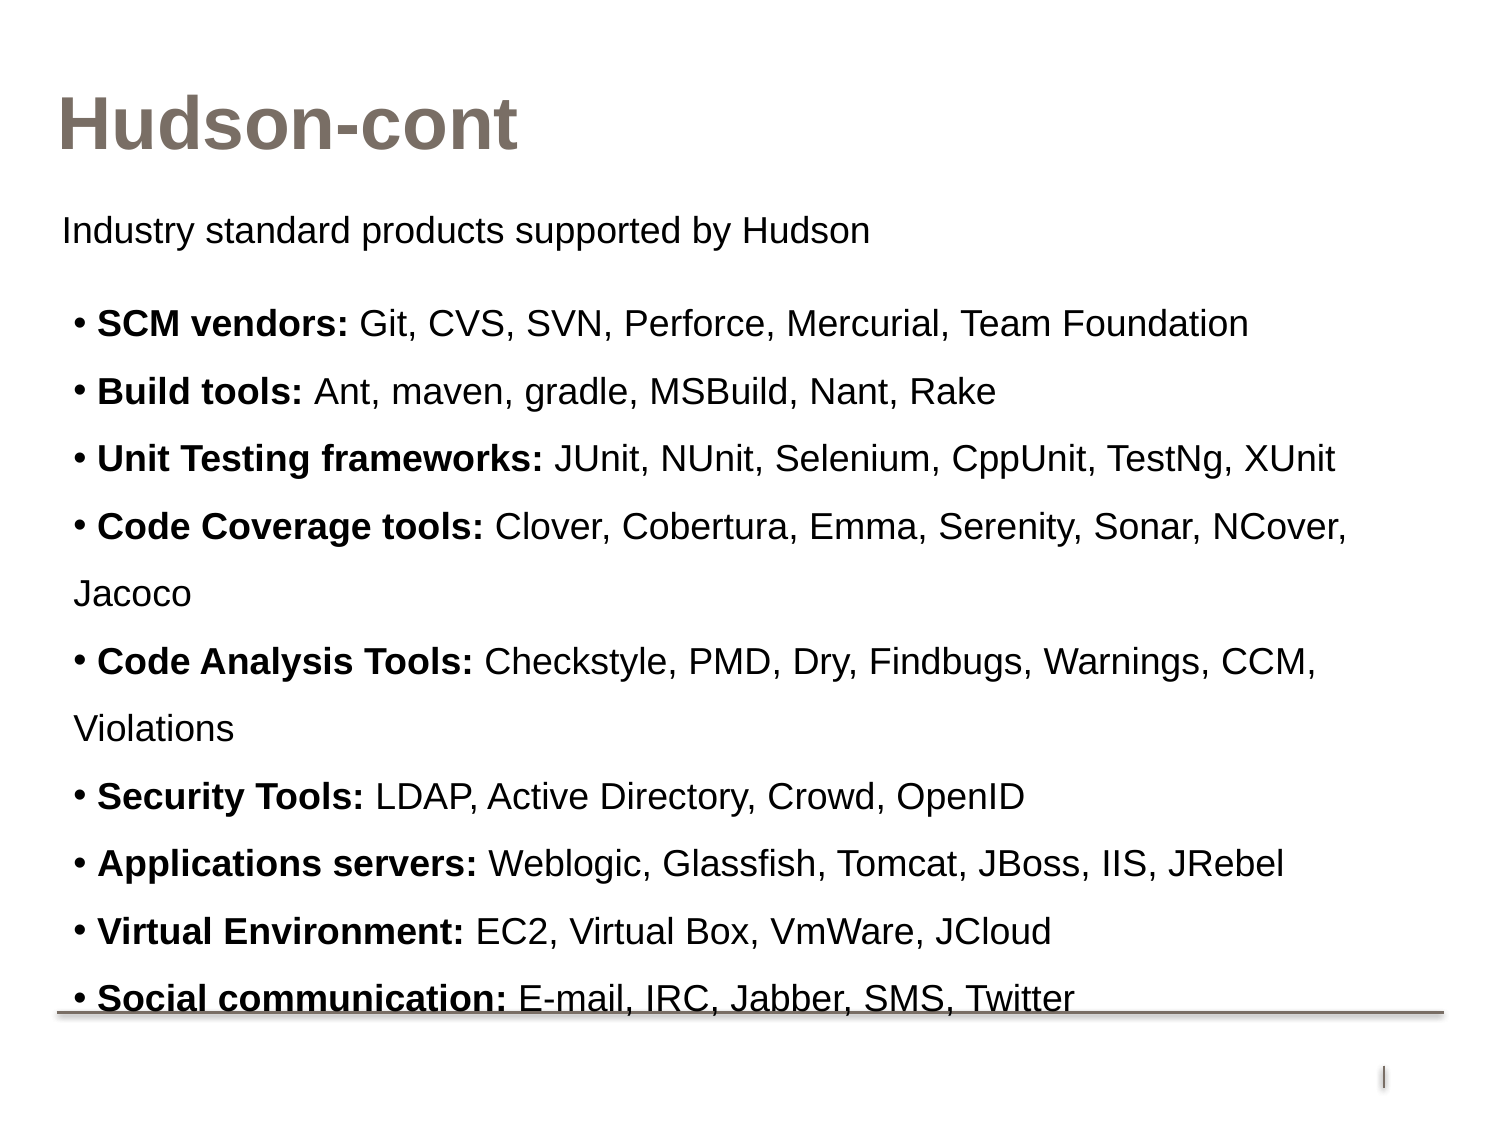

# Hudson-cont
Industry standard products supported by Hudson
 SCM vendors: Git, CVS, SVN, Perforce, Mercurial, Team Foundation
 Build tools: Ant, maven, gradle, MSBuild, Nant, Rake
 Unit Testing frameworks: JUnit, NUnit, Selenium, CppUnit, TestNg, XUnit
 Code Coverage tools: Clover, Cobertura, Emma, Serenity, Sonar, NCover, Jacoco
 Code Analysis Tools: Checkstyle, PMD, Dry, Findbugs, Warnings, CCM, Violations
 Security Tools: LDAP, Active Directory, Crowd, OpenID
 Applications servers: Weblogic, Glassfish, Tomcat, JBoss, IIS, JRebel
 Virtual Environment: EC2, Virtual Box, VmWare, JCloud
 Social communication: E-mail, IRC, Jabber, SMS, Twitter